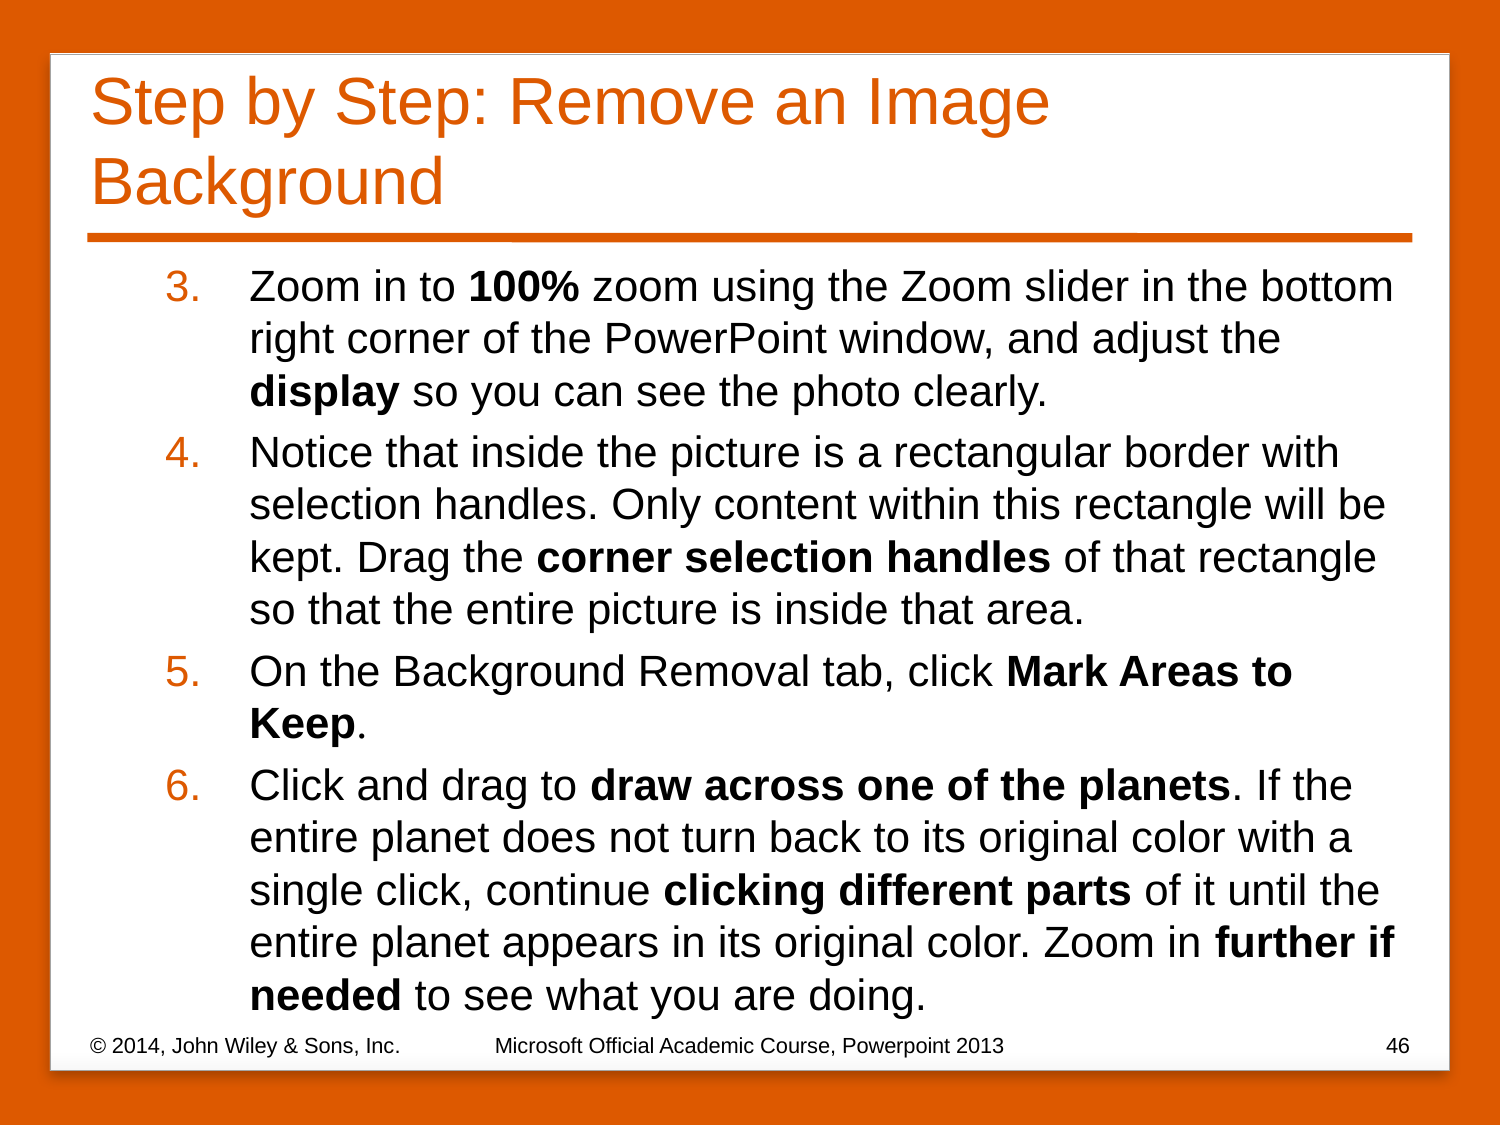

# Step by Step: Remove an Image Background
Zoom in to 100% zoom using the Zoom slider in the bottom right corner of the PowerPoint window, and adjust the display so you can see the photo clearly.
Notice that inside the picture is a rectangular border with selection handles. Only content within this rectangle will be kept. Drag the corner selection handles of that rectangle so that the entire picture is inside that area.
On the Background Removal tab, click Mark Areas to Keep.
Click and drag to draw across one of the planets. If the entire planet does not turn back to its original color with a single click, continue clicking different parts of it until the entire planet appears in its original color. Zoom in further if needed to see what you are doing.
© 2014, John Wiley & Sons, Inc.
Microsoft Official Academic Course, Powerpoint 2013
46